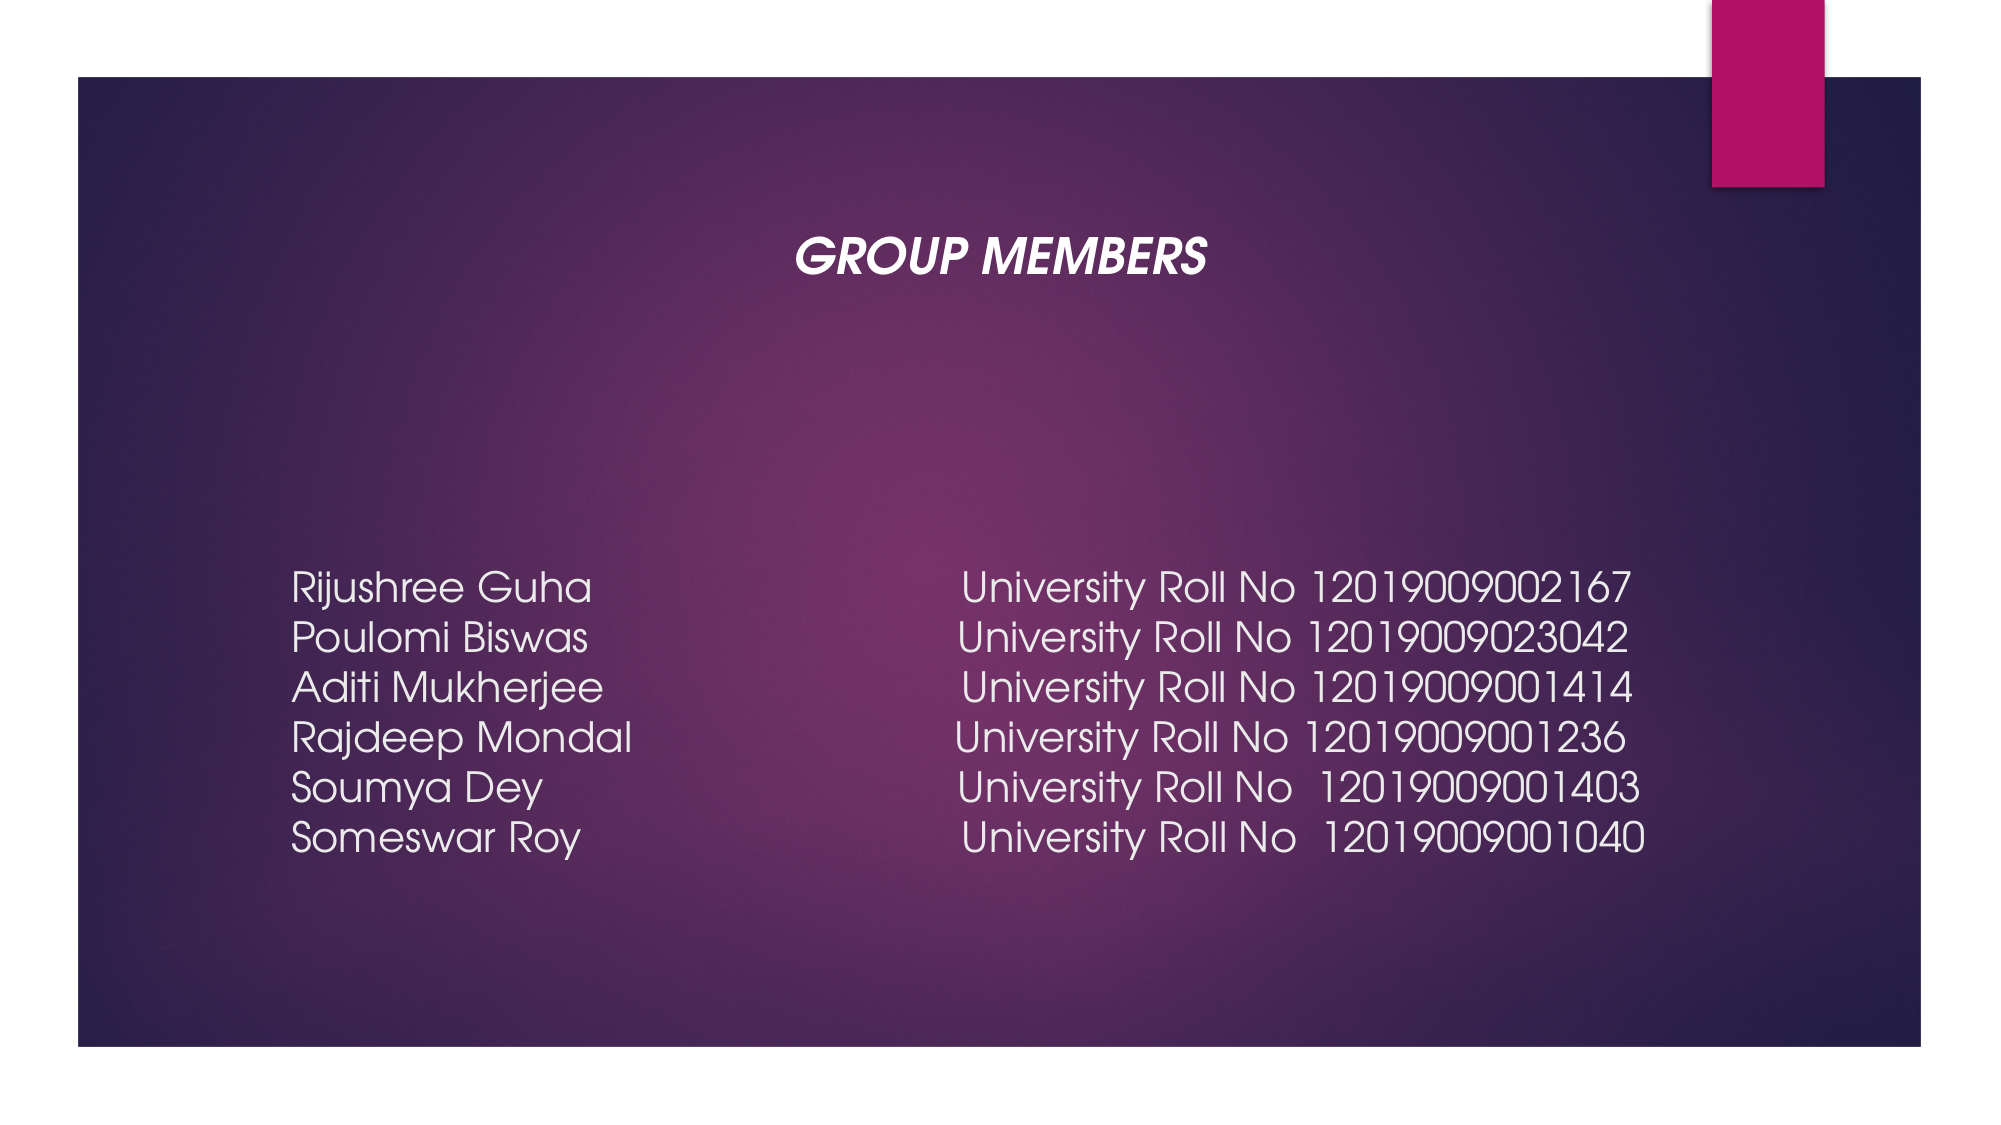

GROUP MEMBERS
# Rijushree Guha                                University Roll No 12019009002167 Poulomi Biswas                                University Roll No 12019009023042 Aditi Mukherjee                               University Roll No 12019009001414 Rajdeep Mondal                            University Roll No 12019009001236 Soumya Dey                                    University Roll No  12019009001403 Someswar Roy                                 University Roll No  12019009001040